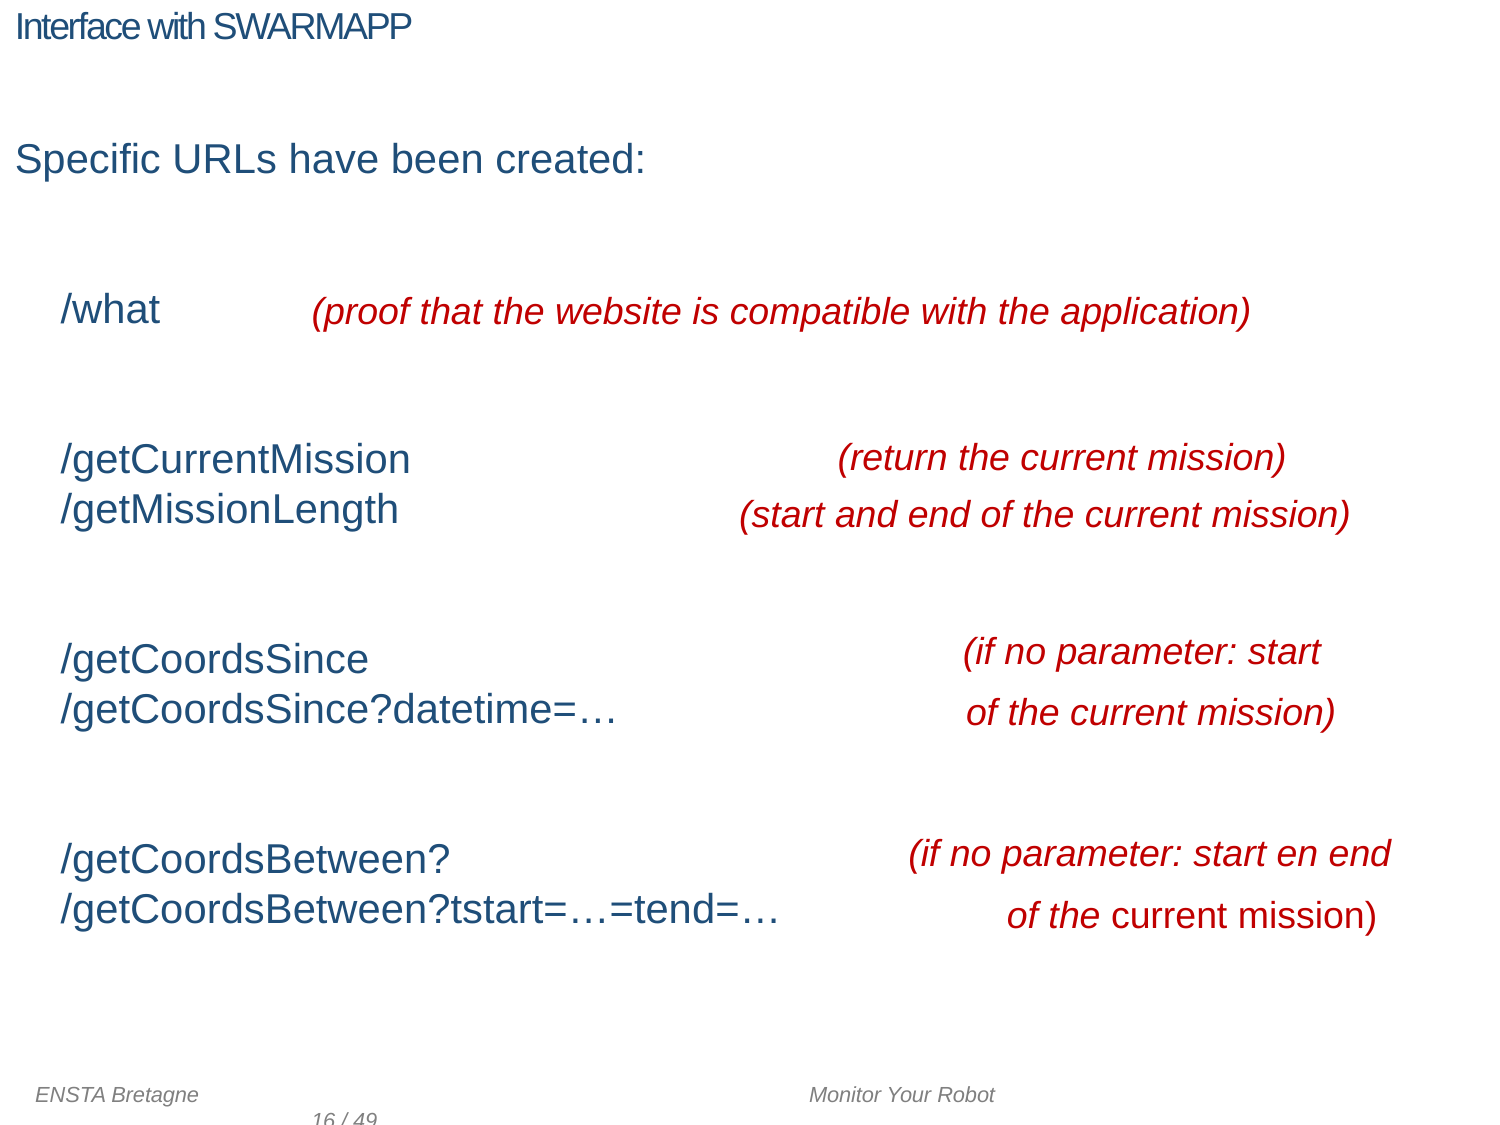

Interface with SWARMAPP
Specific URLs have been created:

    /what

    /getCurrentMission
    /getMissionLength

    /getCoordsSince
    /getCoordsSince?datetime=…

    /getCoordsBetween?
    /getCoordsBetween?tstart=…=tend=…
(proof that the website is compatible with the application)
(return the current mission)
(start and end of the current mission)
(if no parameter: start
of the current mission)
(if no parameter: start en end
of the current mission)
    ENSTA Bretagne 				        Monitor Your Robot 					16 / 49